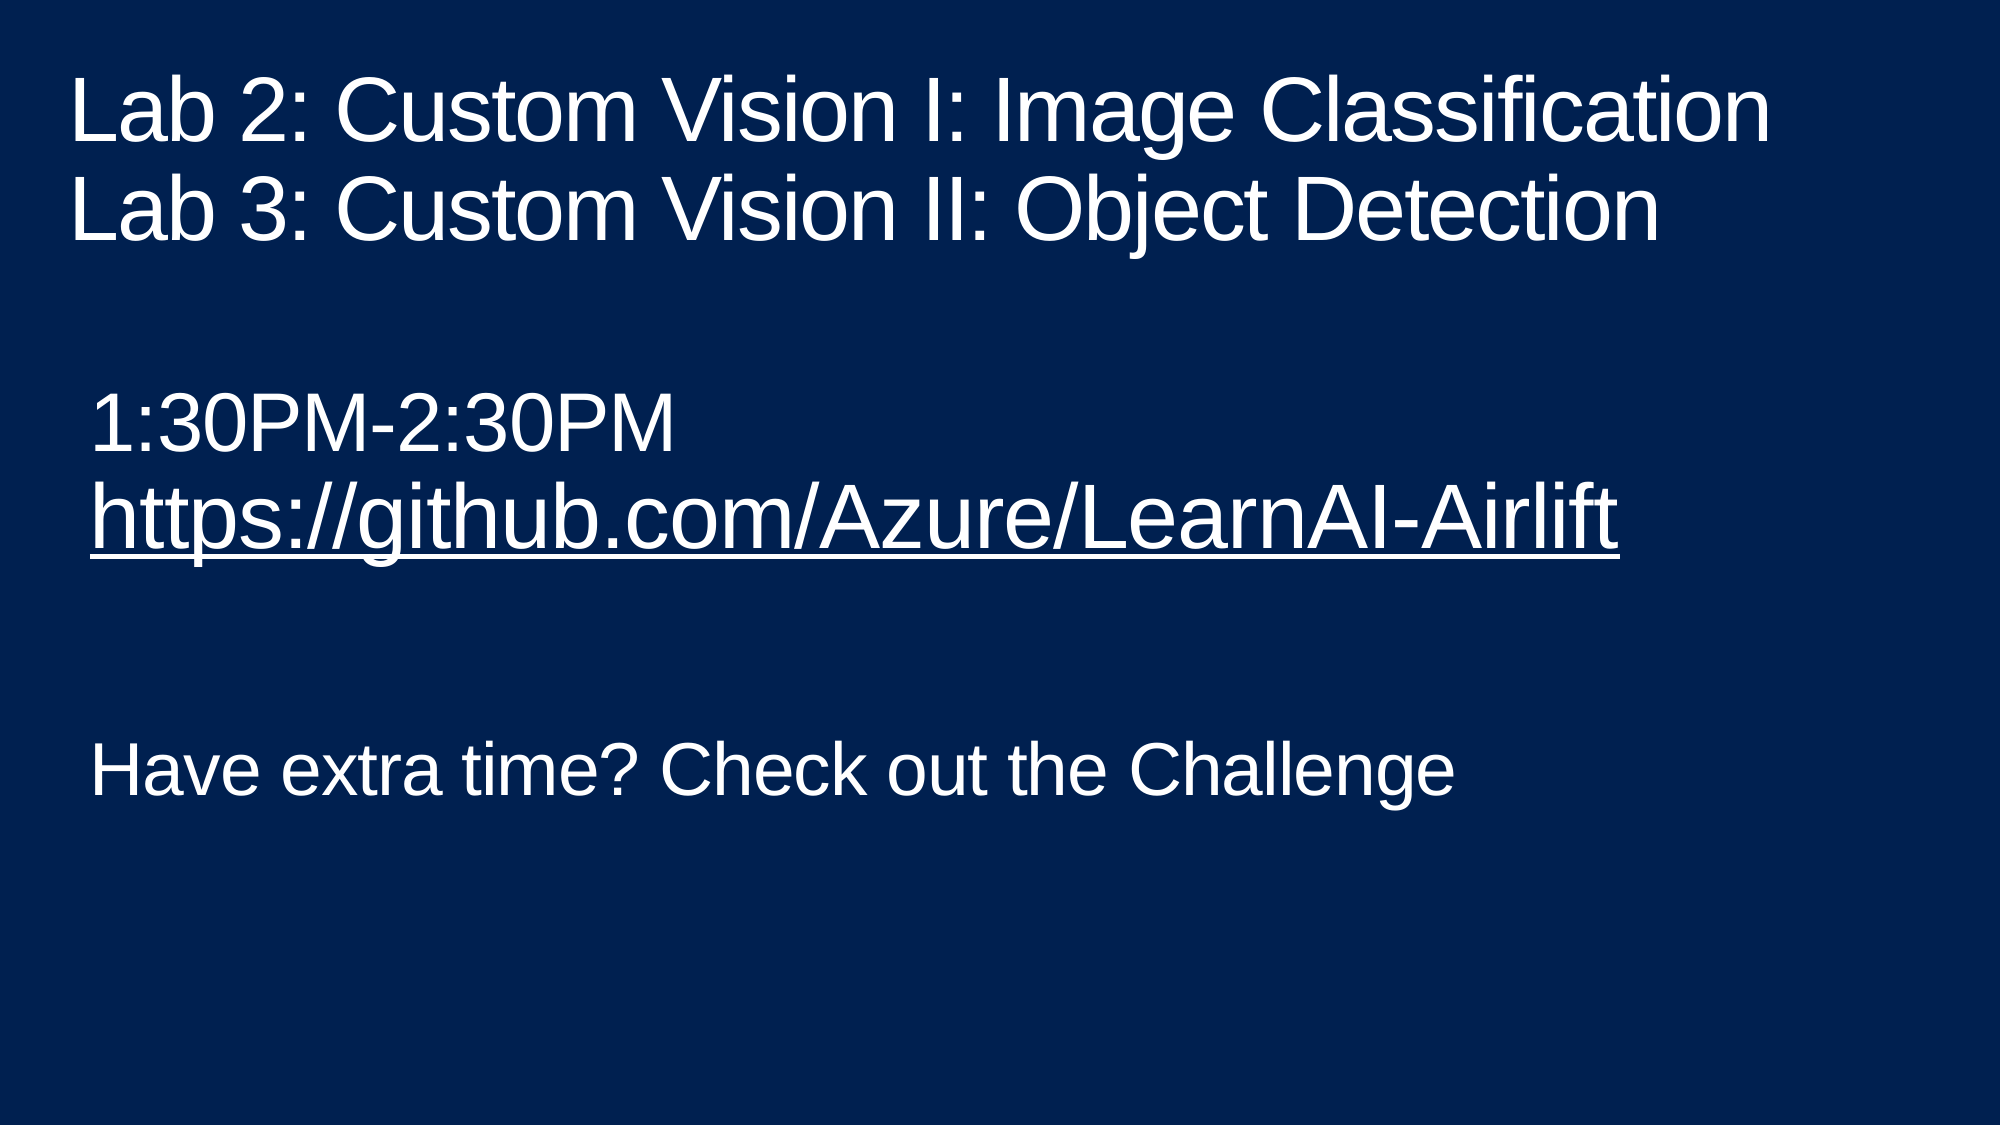

Lab 2: Custom Vision I: Image Classification
Lab 3: Custom Vision II: Object Detection

# 1:30PM-2:30PM https://github.com/Azure/LearnAI-Airlift Have extra time? Check out the Challenge